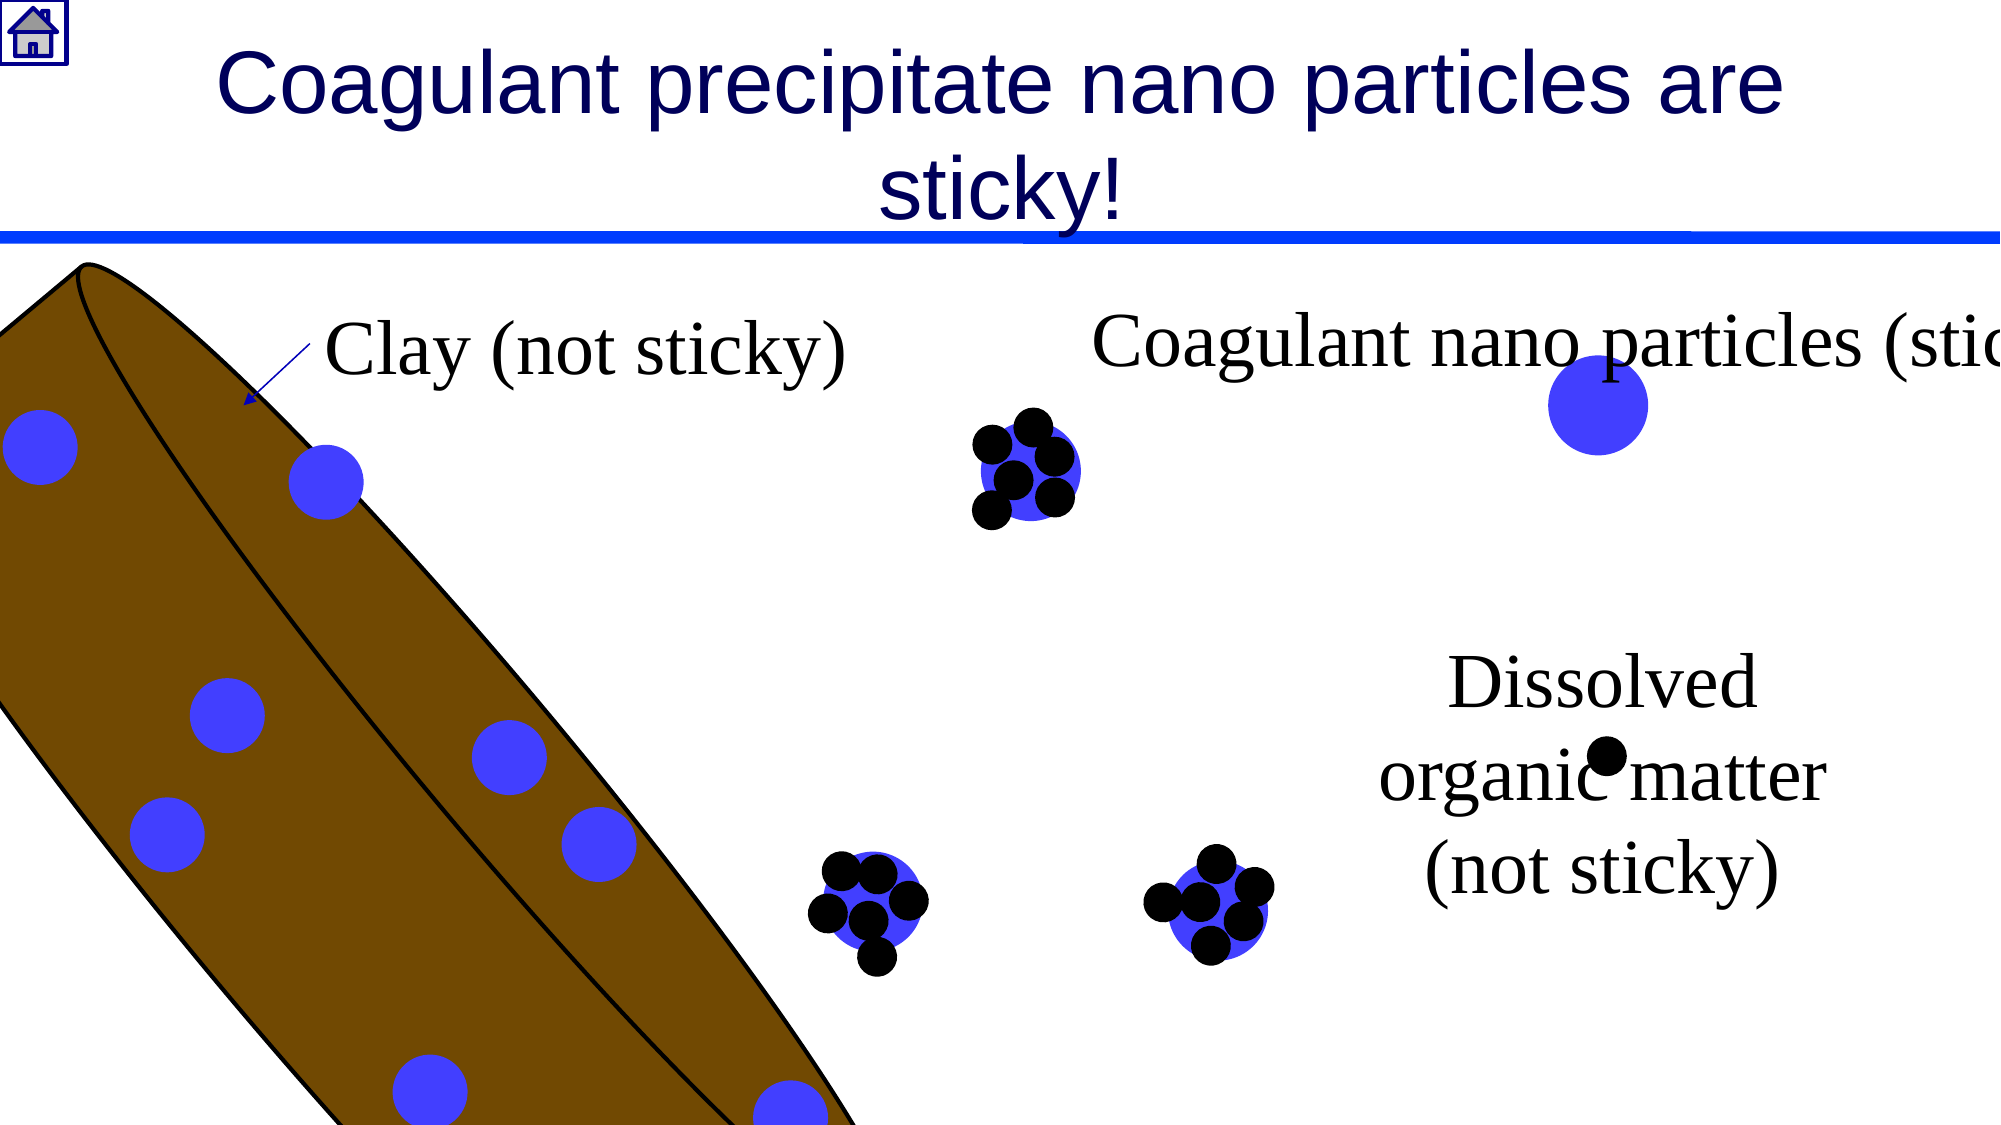

# Coagulant precipitate nano particles are sticky!

Coagulant nano particles (sticky)
Clay (not sticky)

Dissolved organic matter (not sticky)